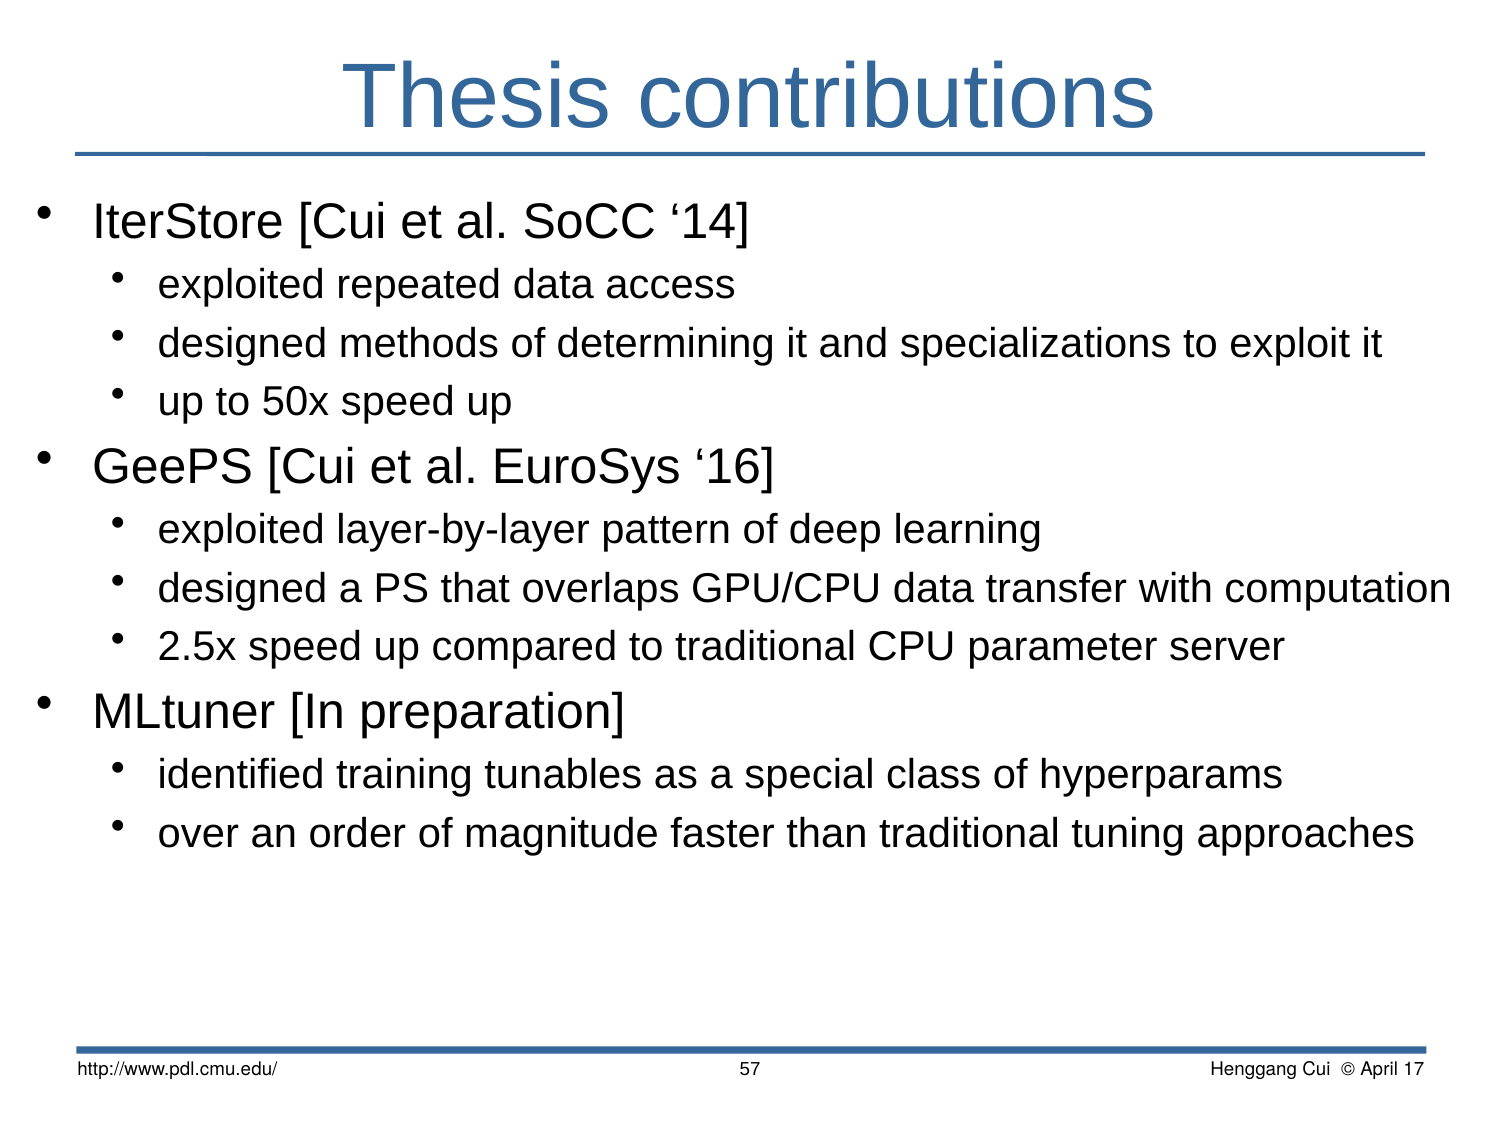

# Thesis contributions
IterStore [Cui et al. SoCC ‘14]
exploited repeated data access
designed methods of determining it and specializations to exploit it
up to 50x speed up
GeePS [Cui et al. EuroSys ‘16]
exploited layer-by-layer pattern of deep learning
designed a PS that overlaps GPU/CPU data transfer with computation
2.5x speed up compared to traditional CPU parameter server
MLtuner [In preparation]
identified training tunables as a special class of hyperparams
over an order of magnitude faster than traditional tuning approaches

http://www.pdl.cmu.edu/
   Henggang Cui  © April 17
57